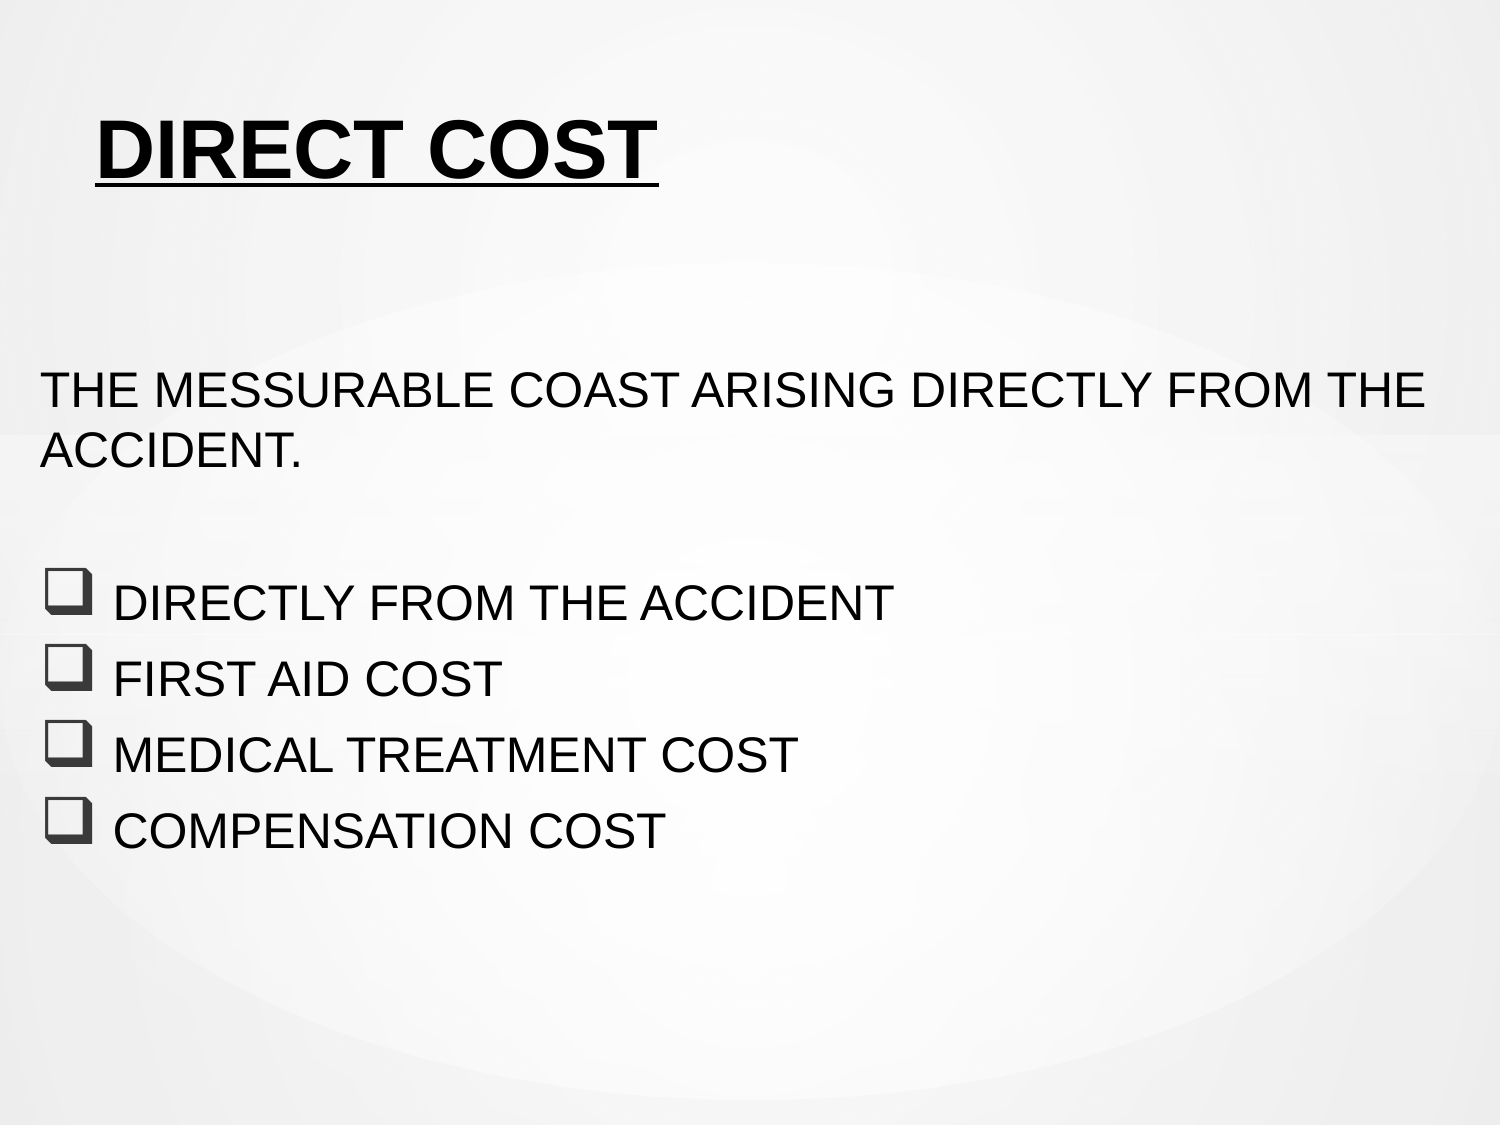

# DIRECT COST
THE MESSURABLE COAST ARISING DIRECTLY FROM THE ACCIDENT.

 DIRECTLY FROM THE ACCIDENT
 FIRST AID COST
 MEDICAL TREATMENT COST
 COMPENSATION COST